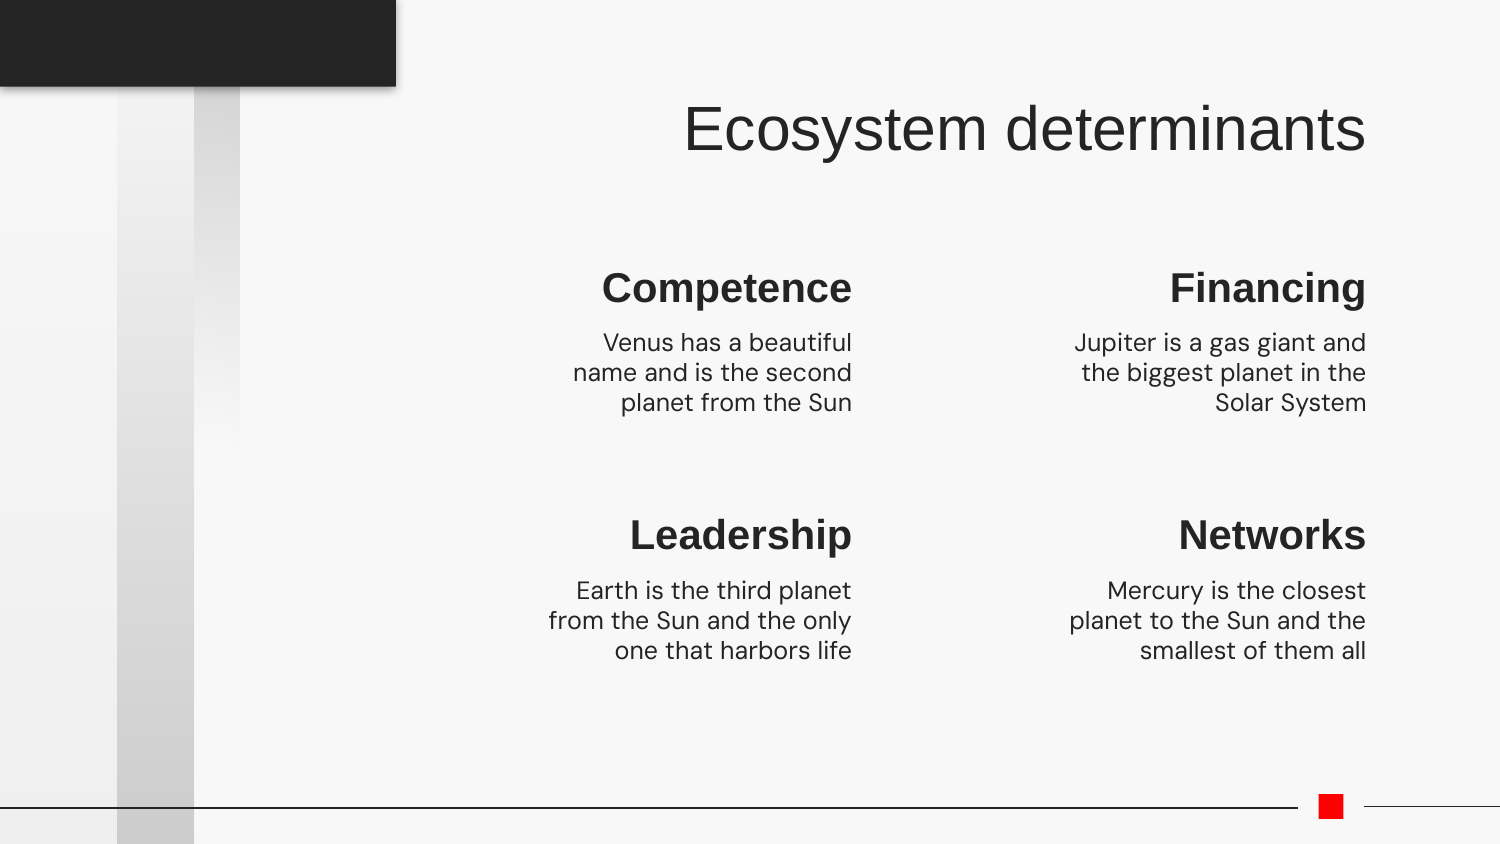

# Ecosystem determinants
Competence
Financing
Venus has a beautiful name and is the second planet from the Sun
Jupiter is a gas giant and the biggest planet in the Solar System
Leadership
Networks
Earth is the third planet from the Sun and the only one that harbors life
Mercury is the closest planet to the Sun and the smallest of them all